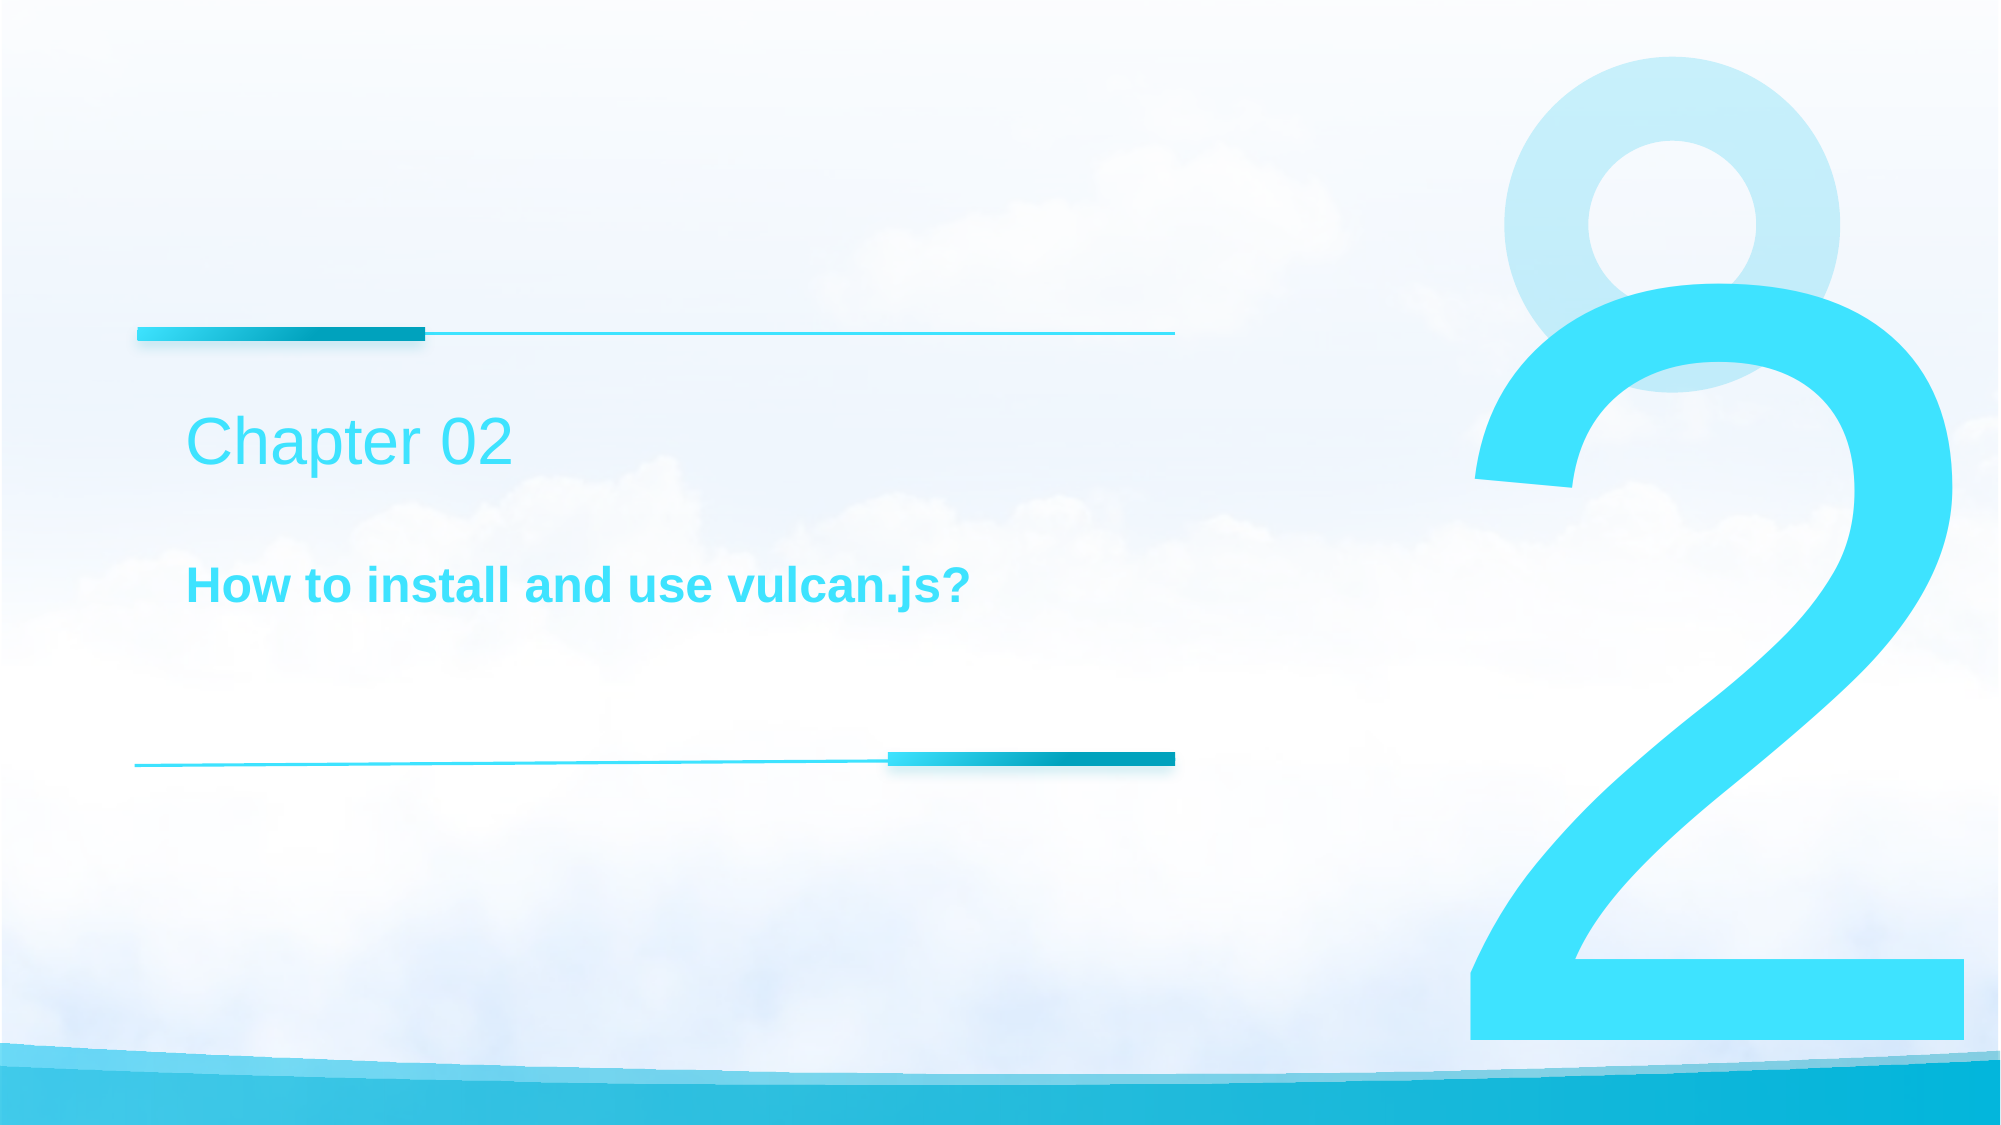

2
Chapter 02
How to install and use vulcan.js?